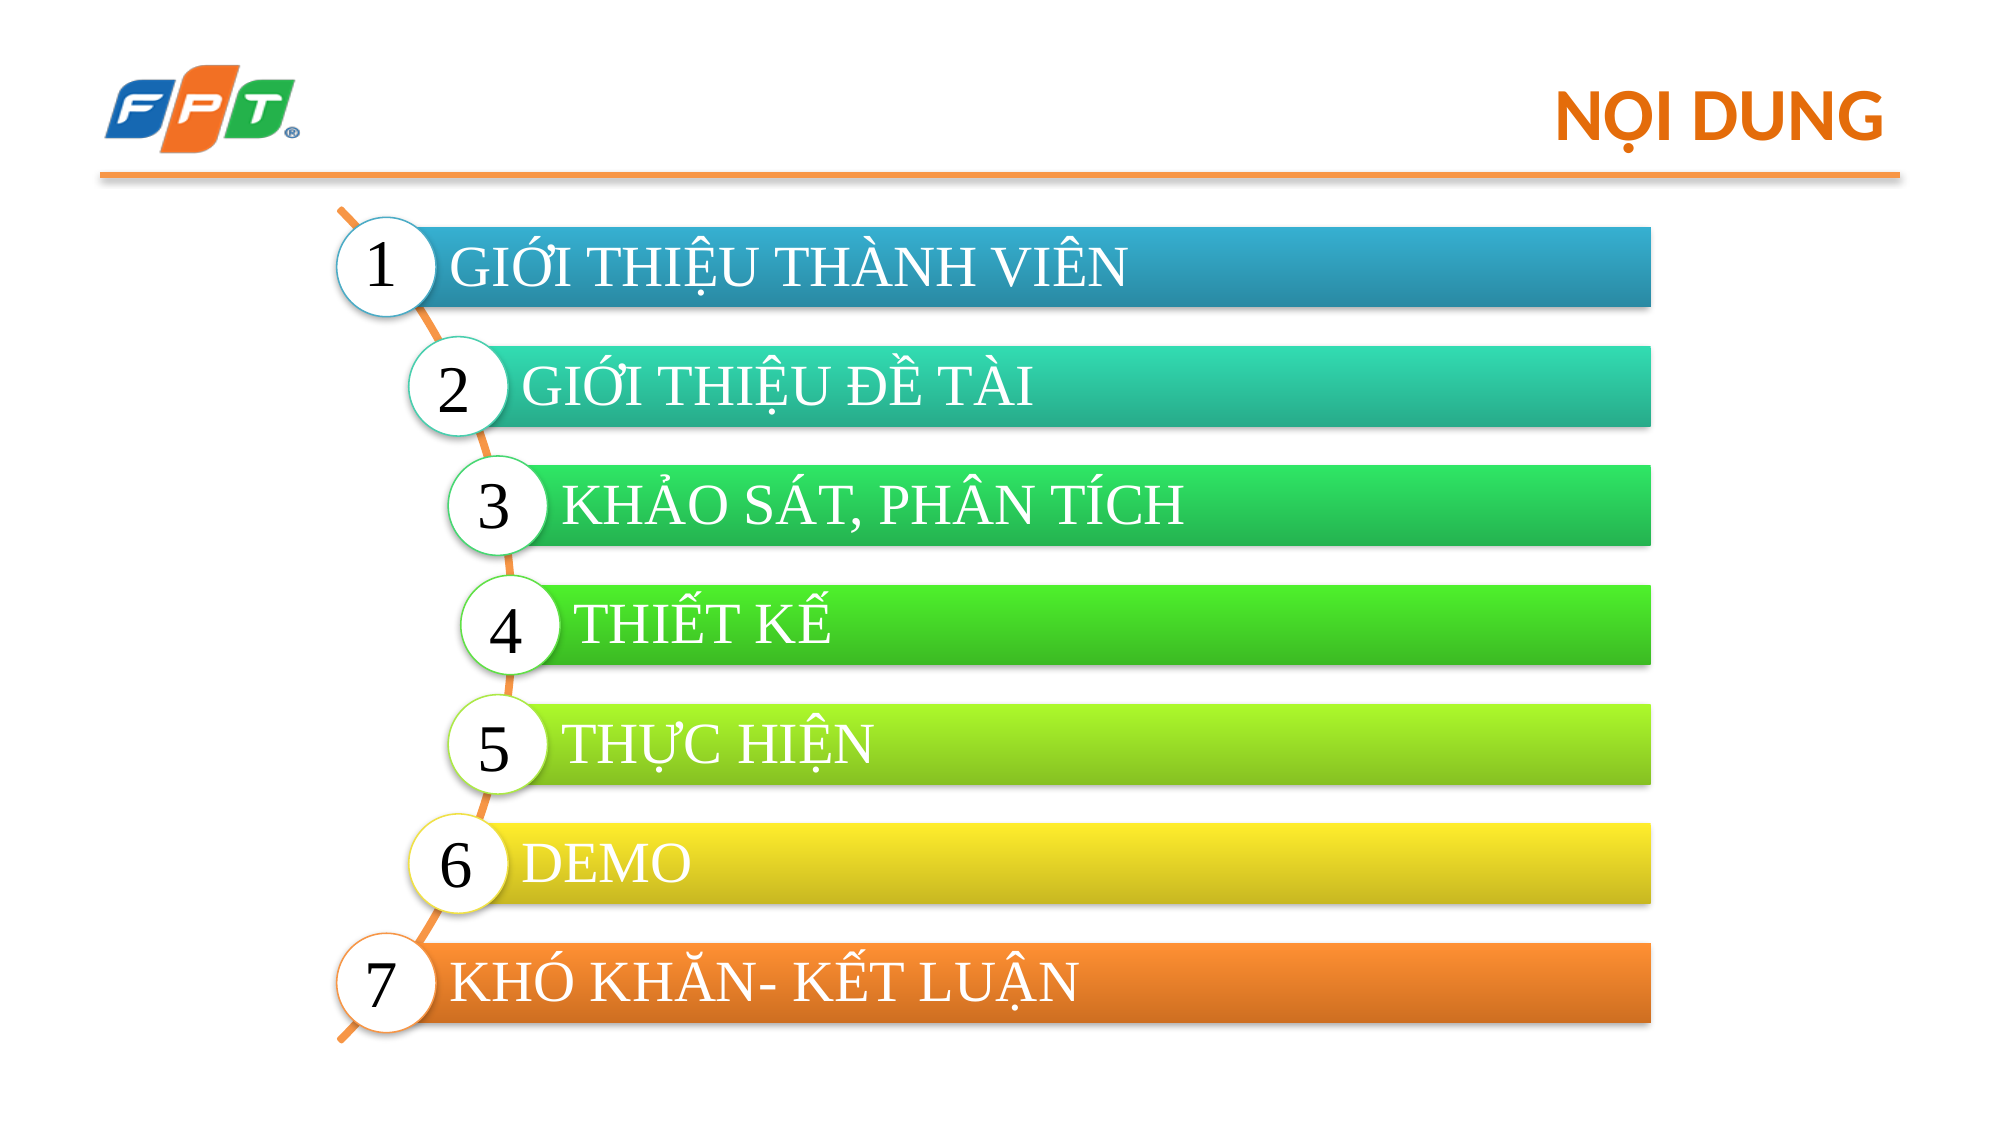

# Nội dung
Giới thiệu thành viên
Giới thiệu đề tài
Khảo sát, phân tích
Thiết kế
Thực hiện
Demo
Khó khăn- Kết Luận
1
2
3
4
5
6
7